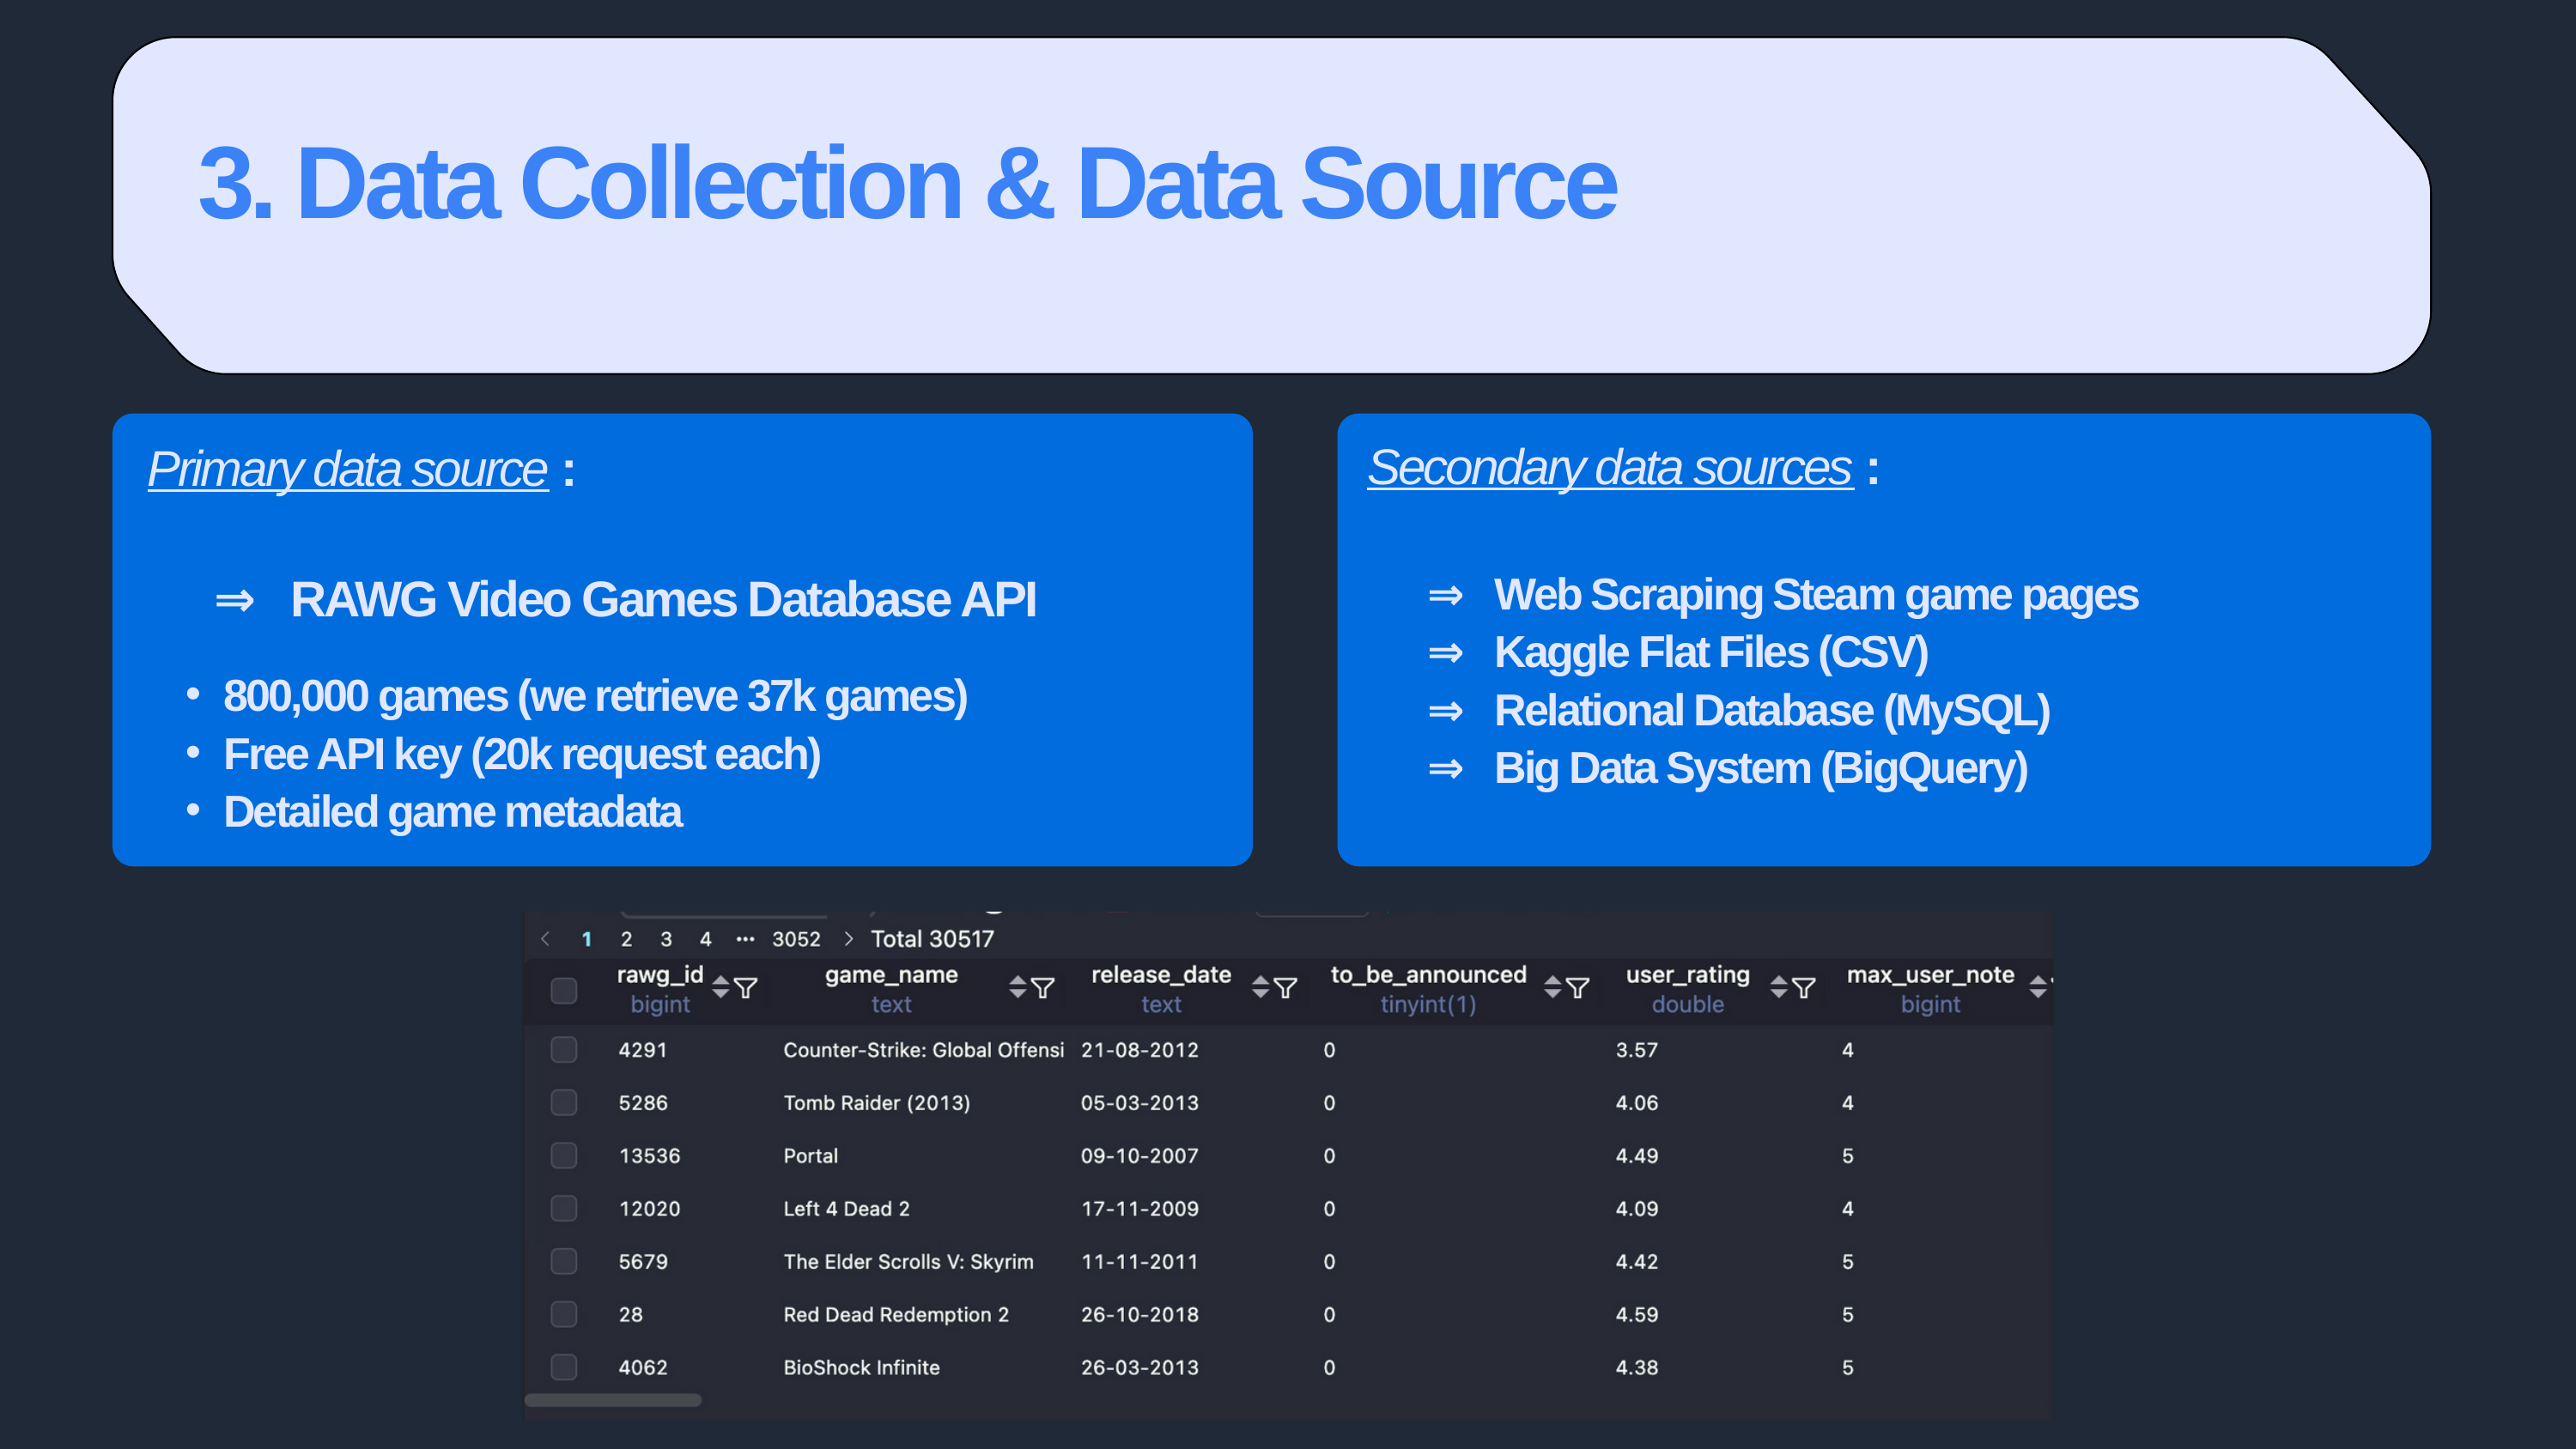

3. Data Collection & Data Source

Primary data source :

      ⇒   RAWG Video Games Database API

800,000 games (we retrieve 37k games)
Free API key (20k request each)
Detailed game metadata

Secondary data sources :

      ⇒   Web Scraping Steam game pages
      ⇒   Kaggle Flat Files (CSV)
      ⇒   Relational Database (MySQL)
      ⇒   Big Data System (BigQuery)